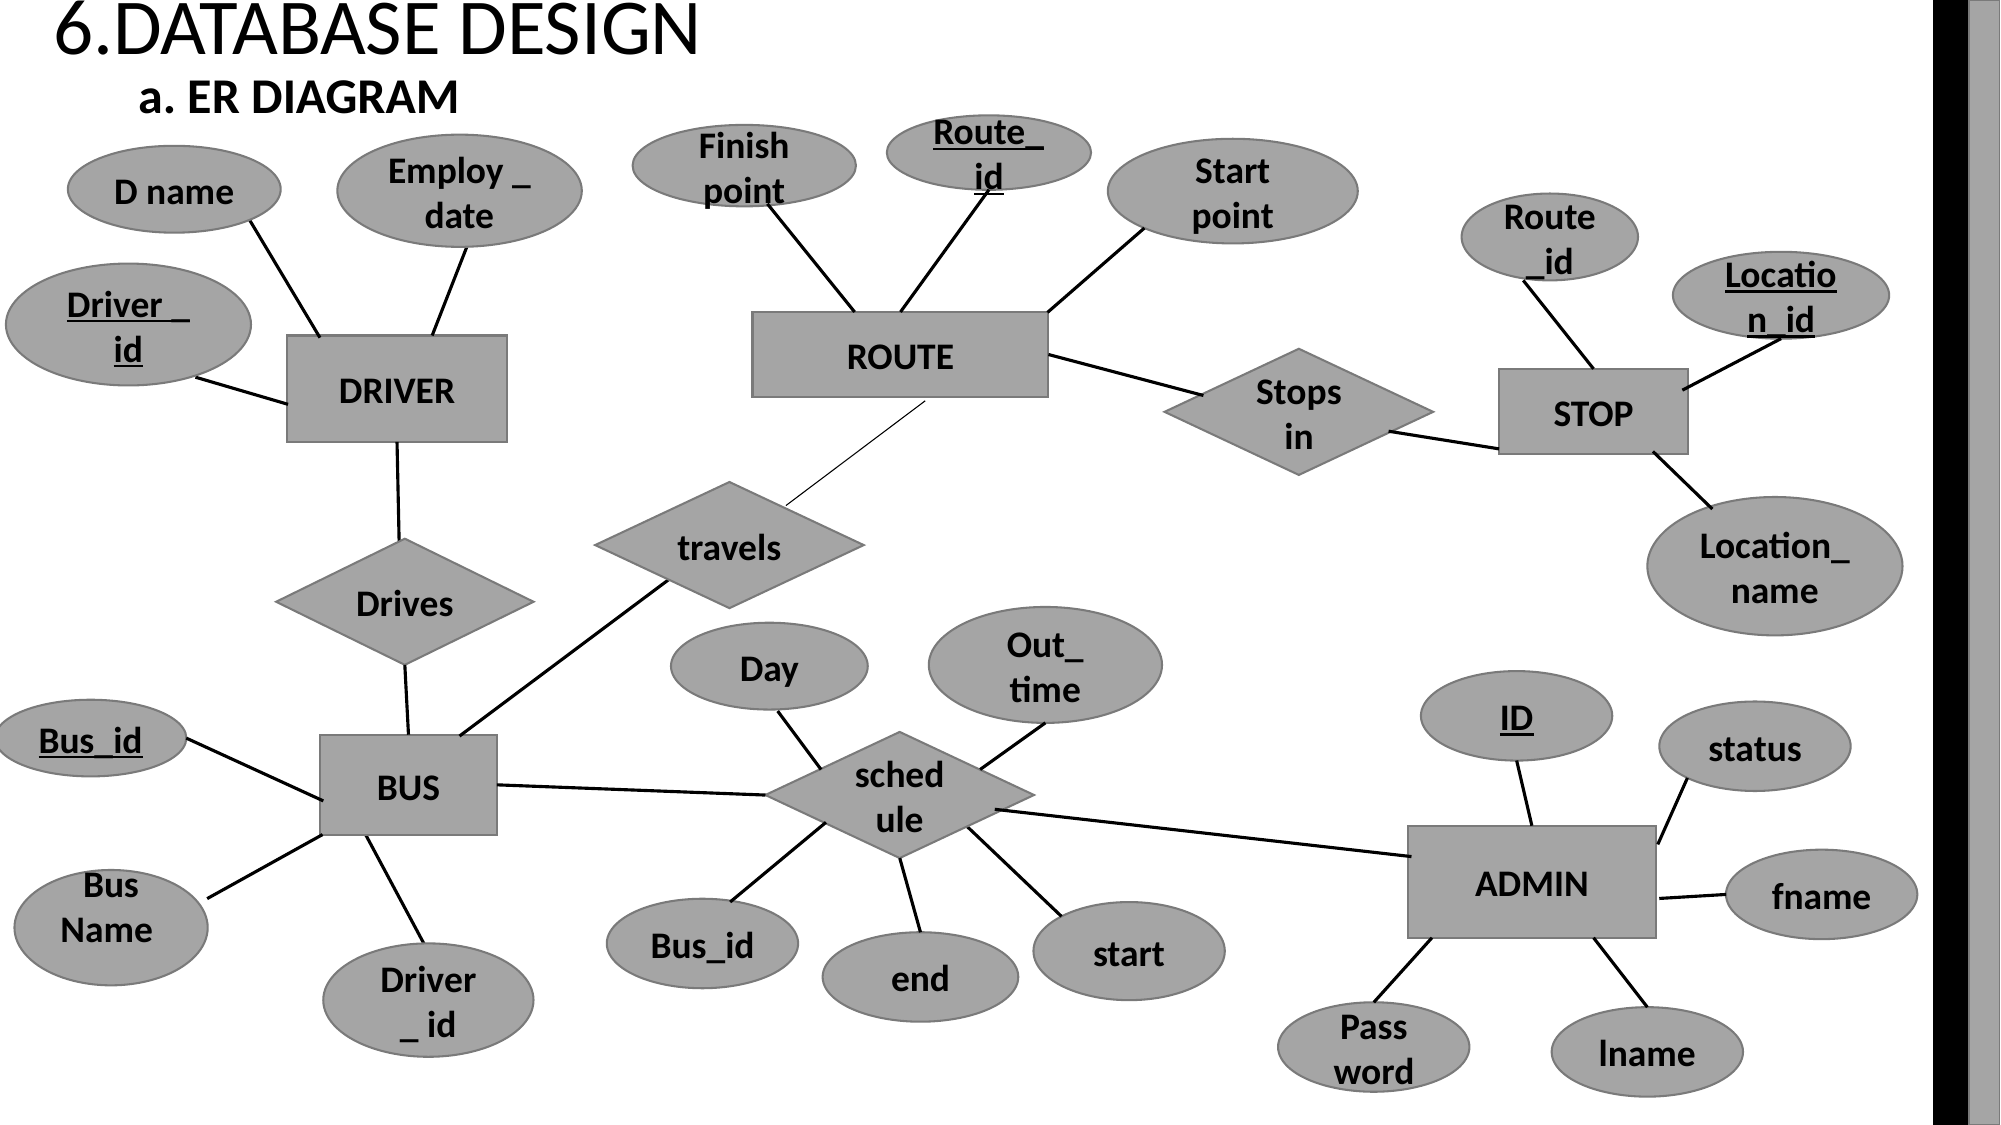

# 6.DATABASE DESIGN
a. ER DIAGRAM
Route_id
Finish point
Employ _ date
Start point
D name
Route_id
Location_id
Driver _
id
ROUTE
DRIVER
Stops in
STOP
travels
Location_name
Drives
Out_
time
Day
ID
Bus_id
status
schedule
BUS
ADMIN
fname
Bus
Name
Bus_id
start
end
Driver _ id
Pass
word
lname